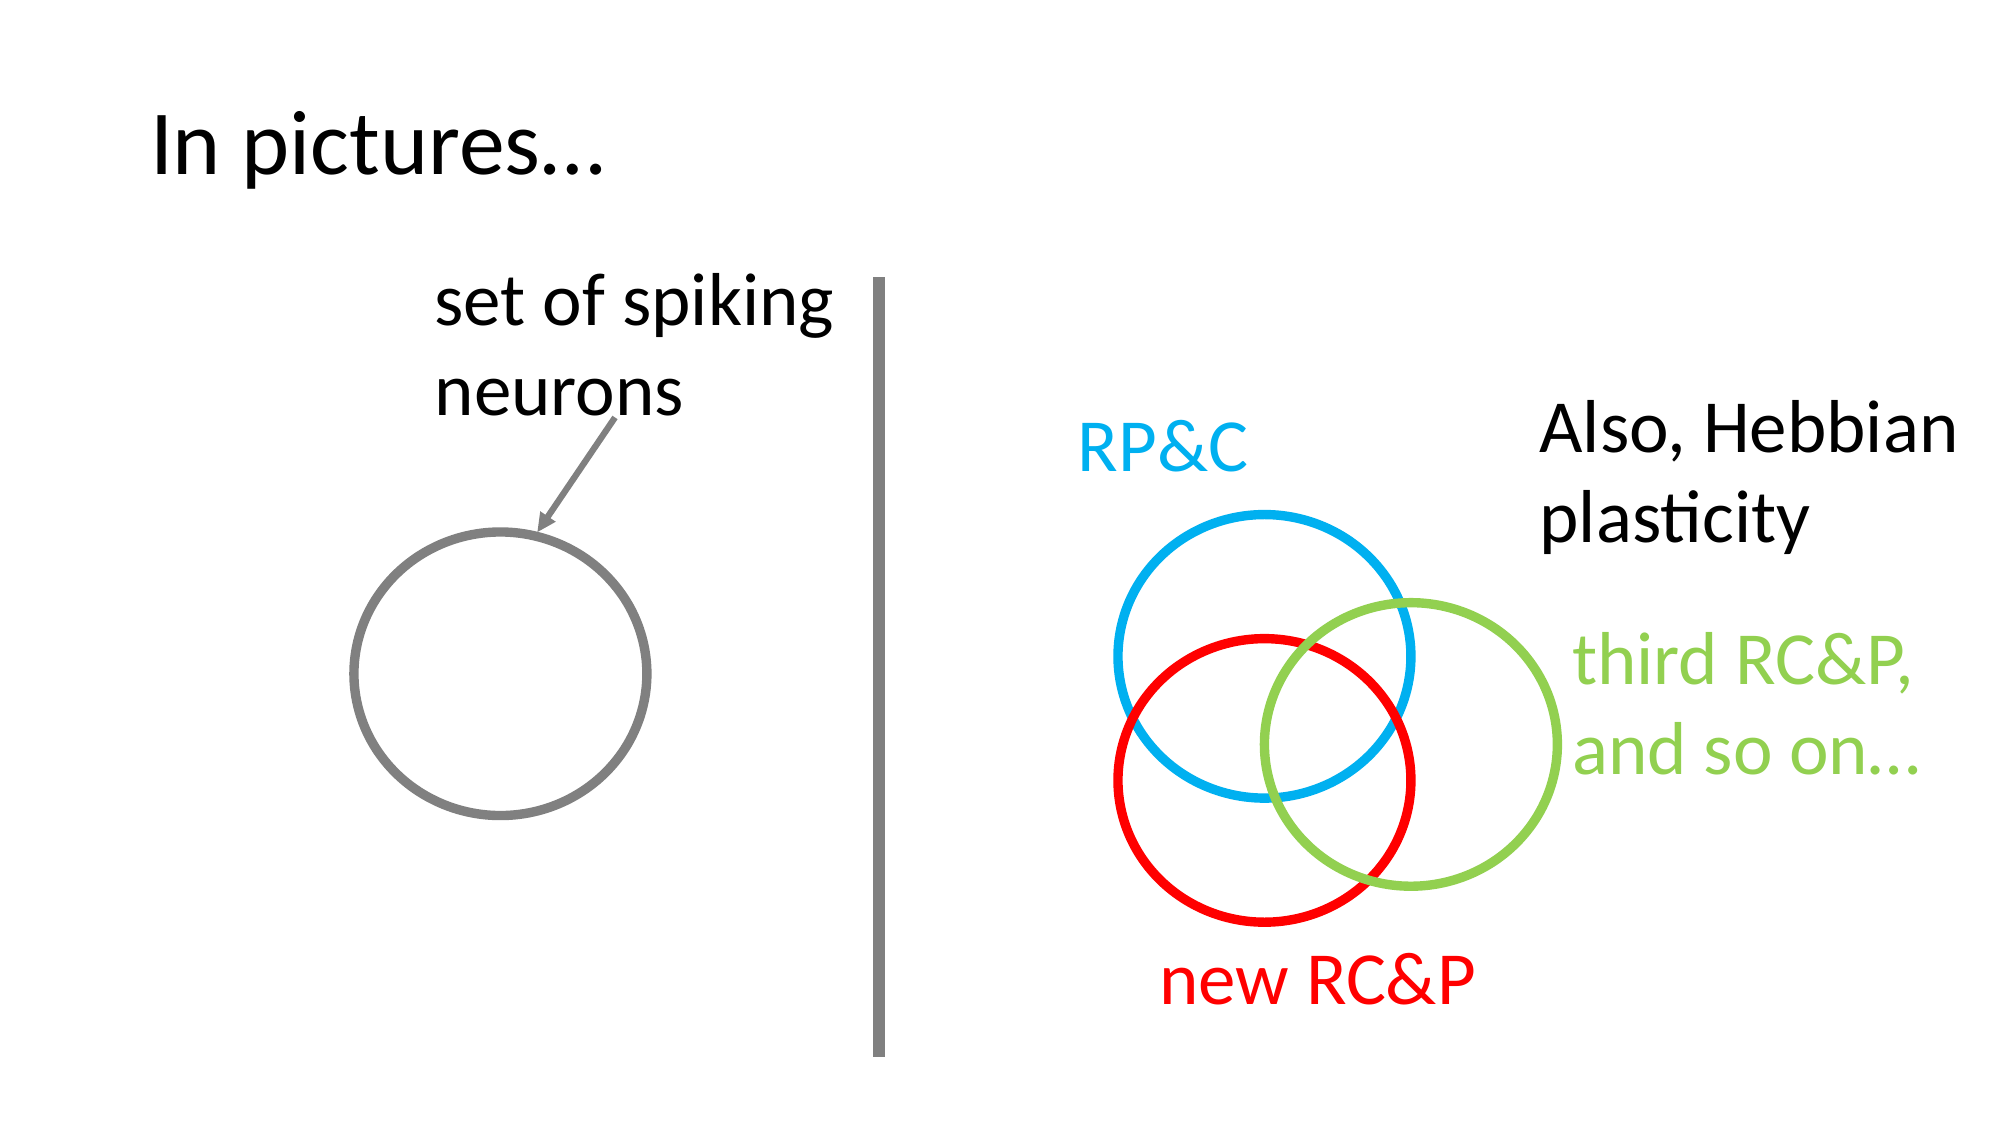

# In pictures…
set of spiking
neurons
Also, Hebbian
plasticity
RP&C

third RC&P,
and so on…

new RC&P